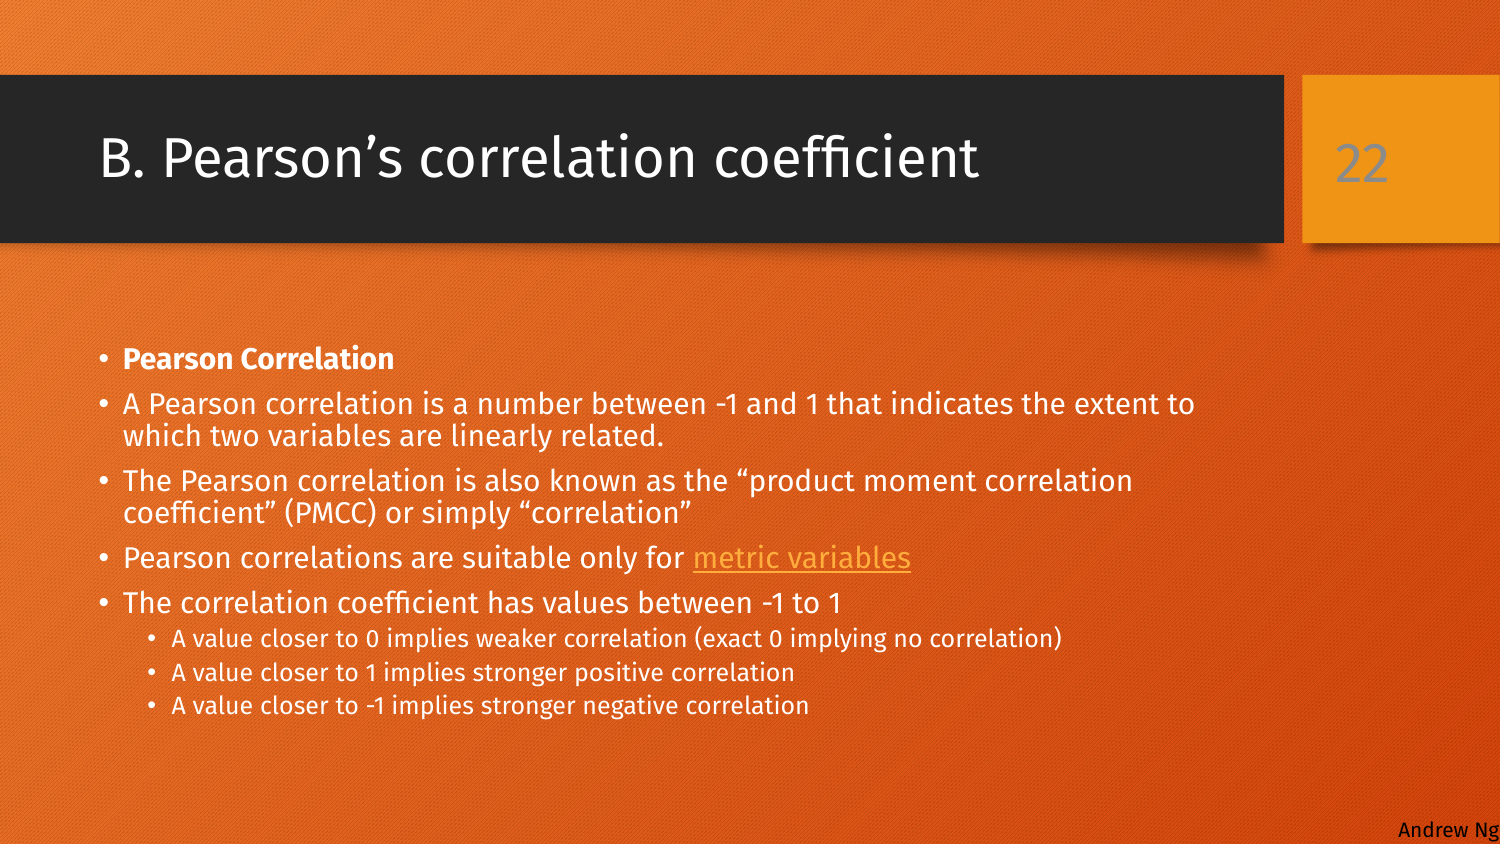

# B. Pearson’s correlation coefficient
22

Pearson Correlation
A Pearson correlation is a number between -1 and 1 that indicates the extent to which two variables are linearly related.
The Pearson correlation is also known as the “product moment correlation coefficient” (PMCC) or simply “correlation”
Pearson correlations are suitable only for metric variables
The correlation coefficient has values between -1 to 1
A value closer to 0 implies weaker correlation (exact 0 implying no correlation)
A value closer to 1 implies stronger positive correlation
A value closer to -1 implies stronger negative correlation